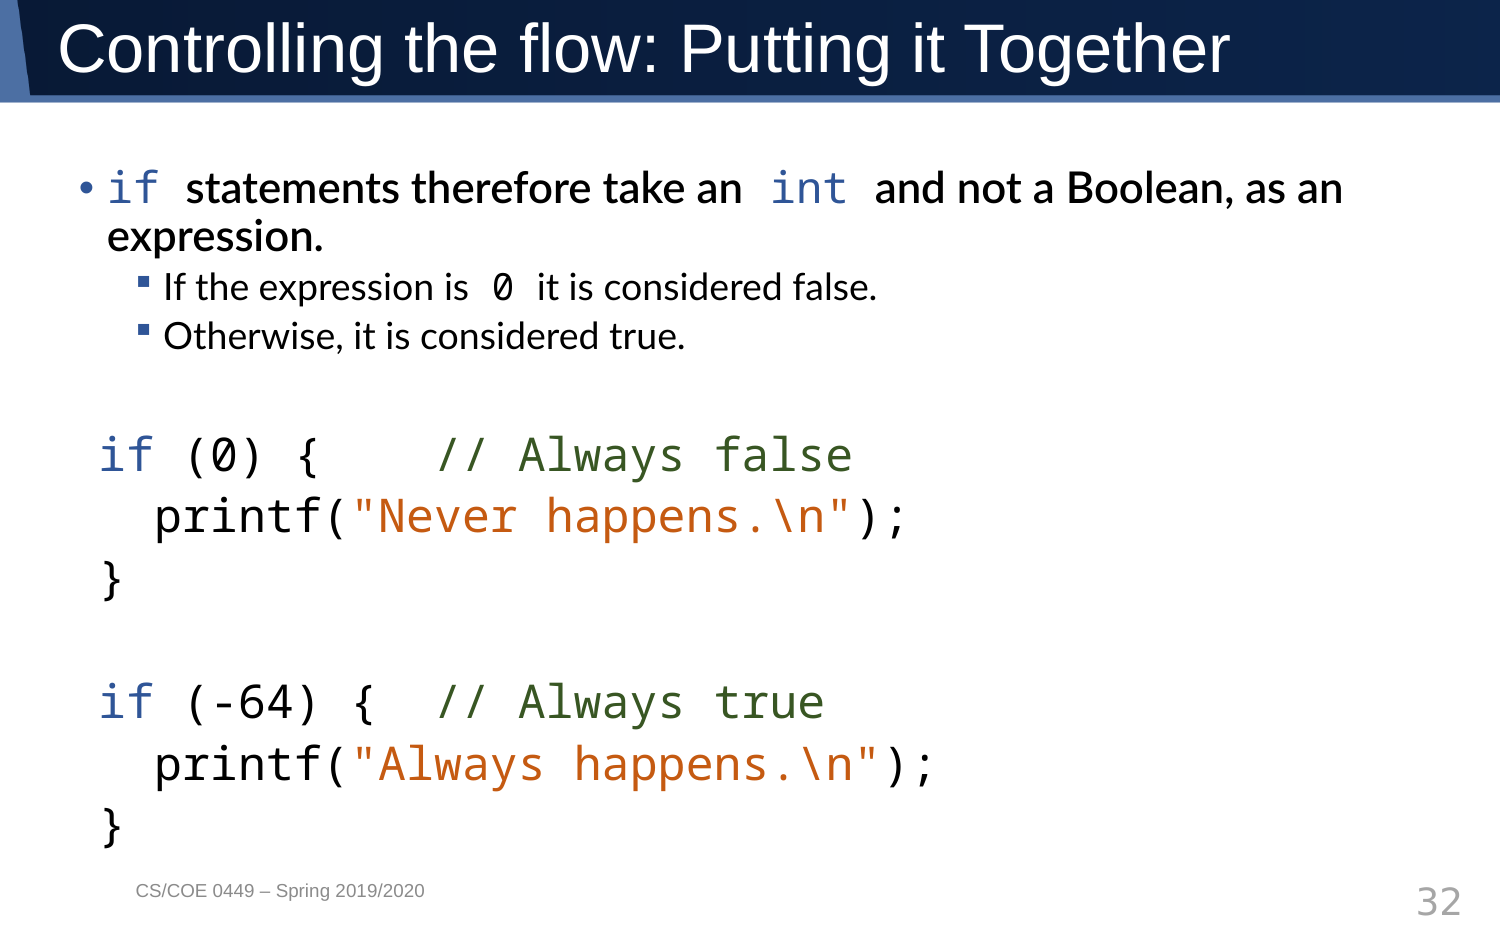

# Controlling the flow: Putting it Together
if statements therefore take an int and not a Boolean, as an expression.
If the expression is 0 it is considered false.
Otherwise, it is considered true.

  if (0) {    // Always false
    printf("Never happens.\n");
  }

  if (-64) {  // Always true
    printf("Always happens.\n");
  }
CS/COE 0449 – Spring 2019/2020
32